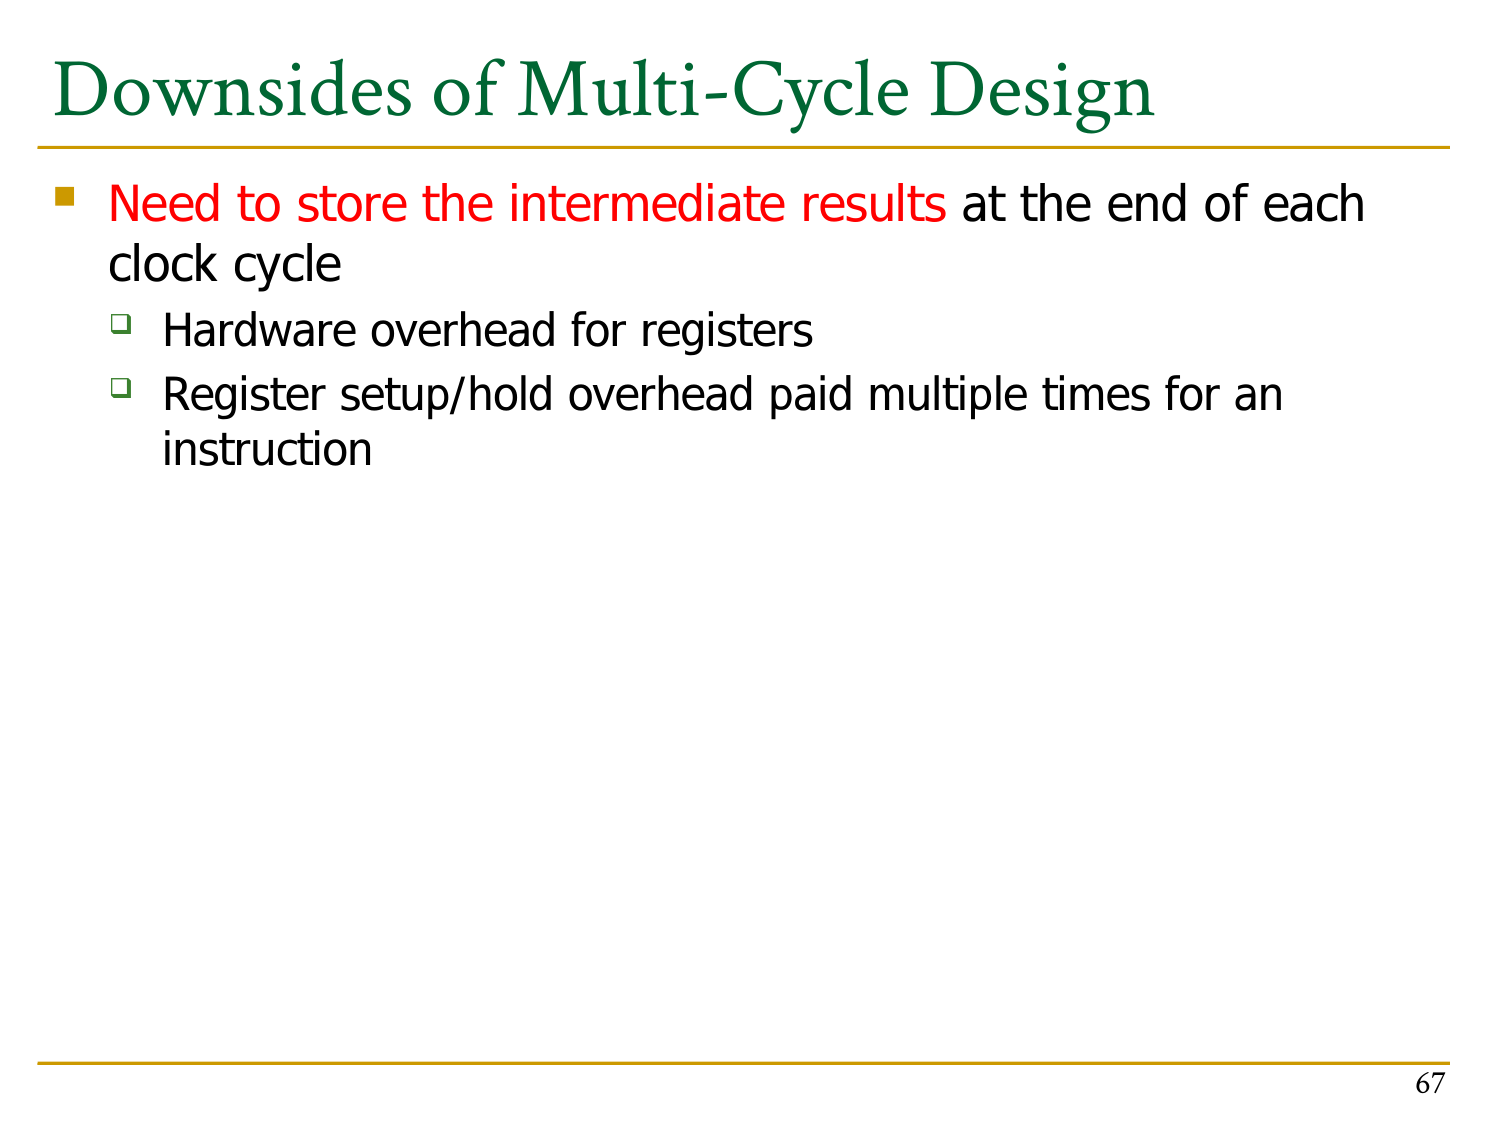

# Downsides of Multi-Cycle Design
Need to store the intermediate results at the end of each clock cycle
Hardware overhead for registers
Register setup/hold overhead paid multiple times for an instruction
67